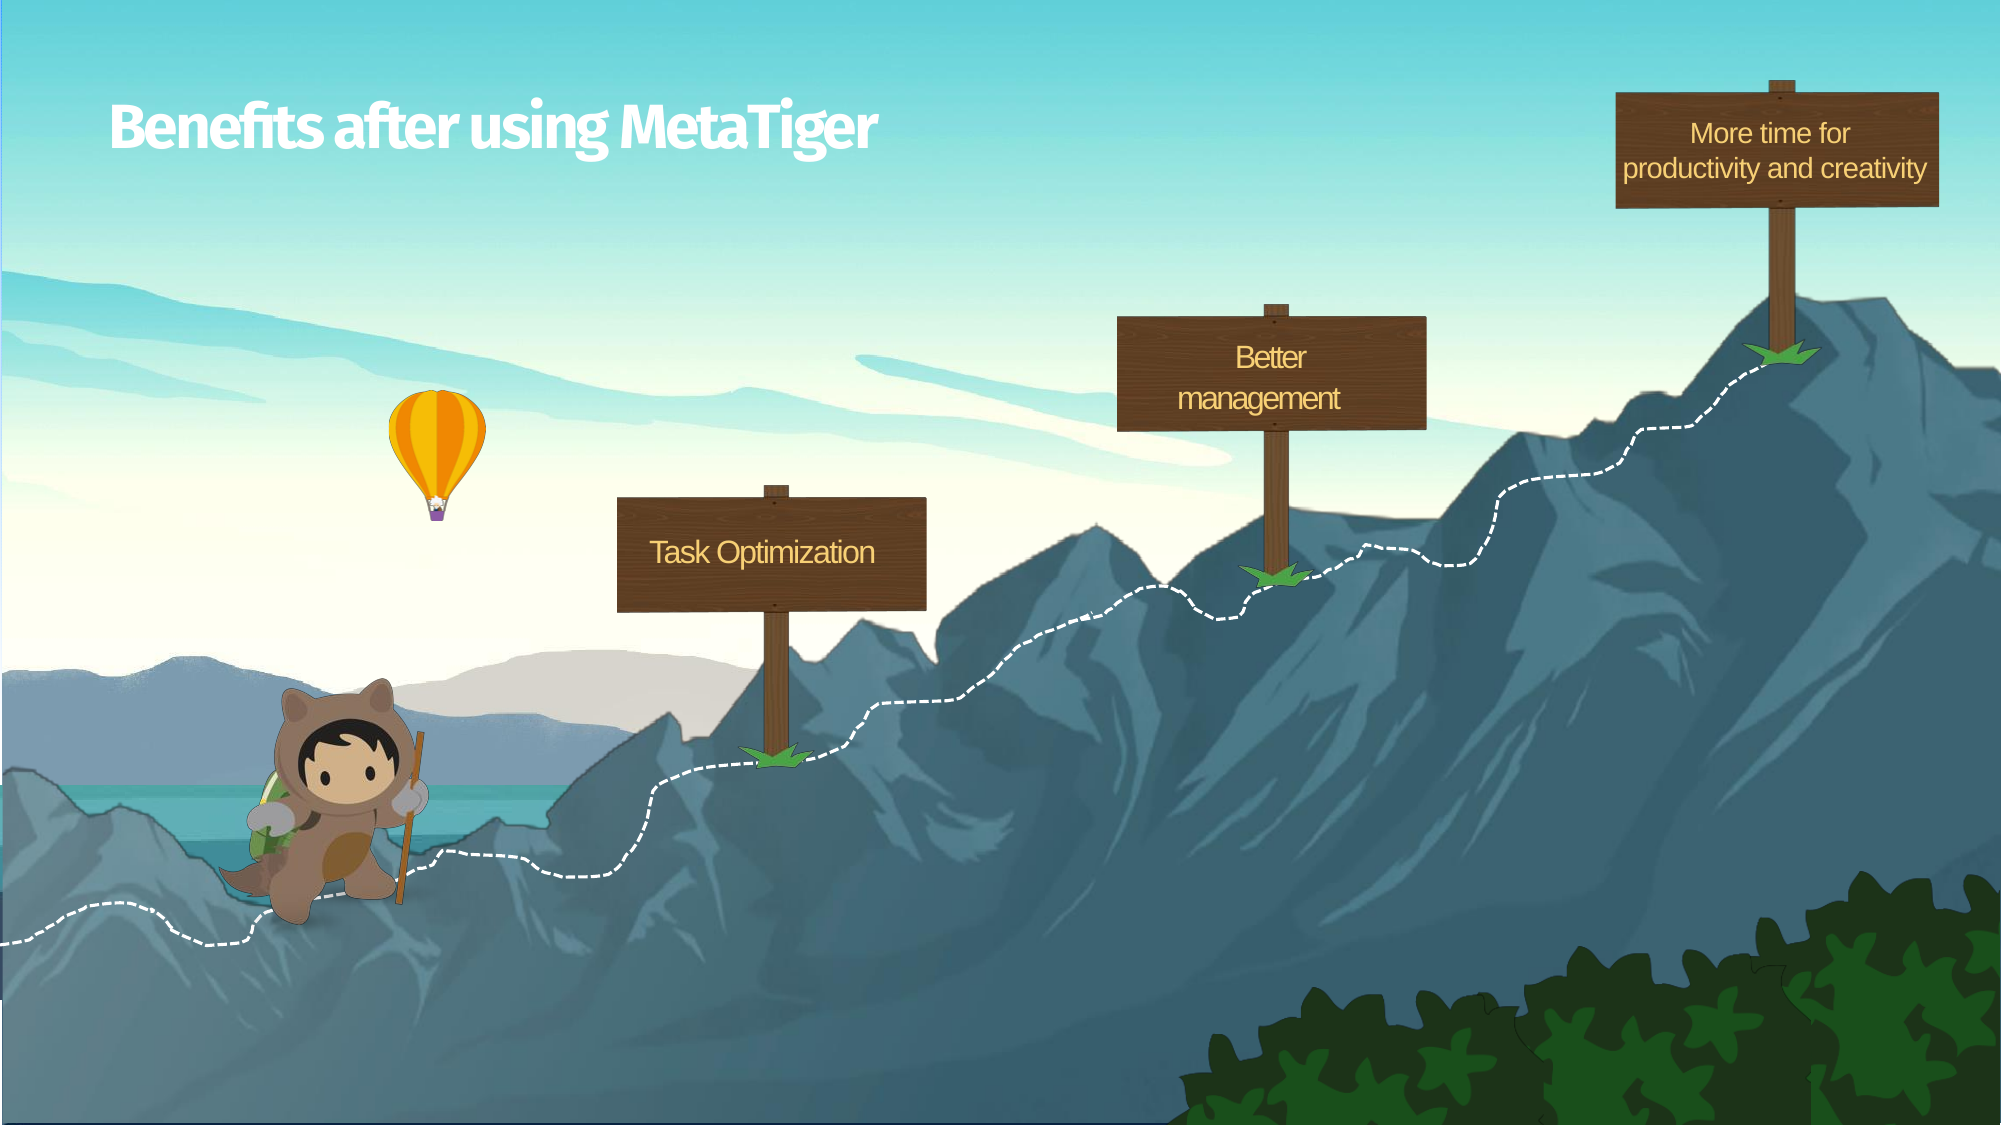

# Benefits after using MetaTiger
More time for productivity and creativity

Better management

Task Optimization